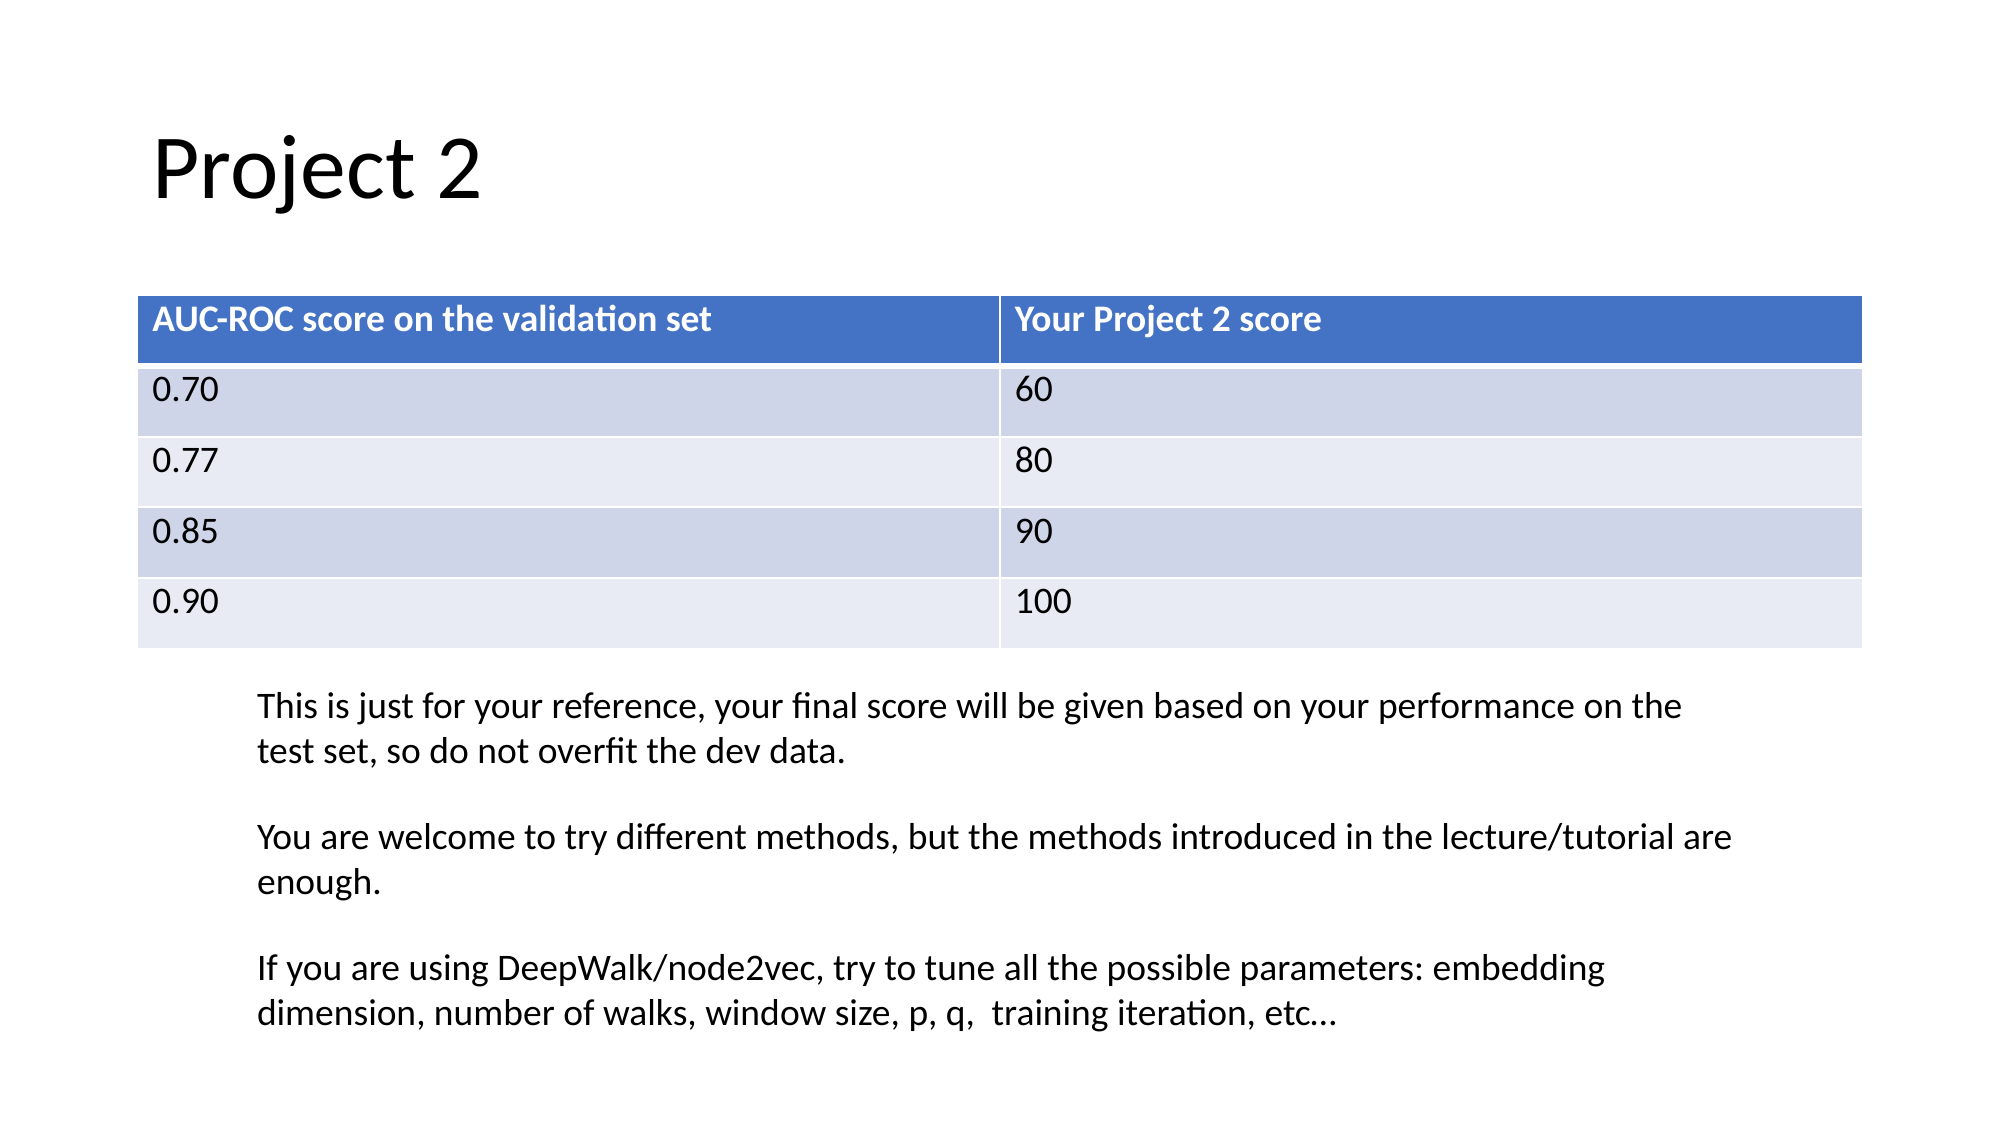

# Project 2
| AUC-ROC score on the validation set | Your Project 2 score |
| --- | --- |
| 0.70 | 60 |
| 0.77 | 80 |
| 0.85 | 90 |
| 0.90 | 100 |
This is just for your reference, your final score will be given based on your performance on the test set, so do not overfit the dev data.
You are welcome to try different methods, but the methods introduced in the lecture/tutorial are enough.
If you are using DeepWalk/node2vec, try to tune all the possible parameters: embedding dimension, number of walks, window size, p, q,  training iteration, etc…